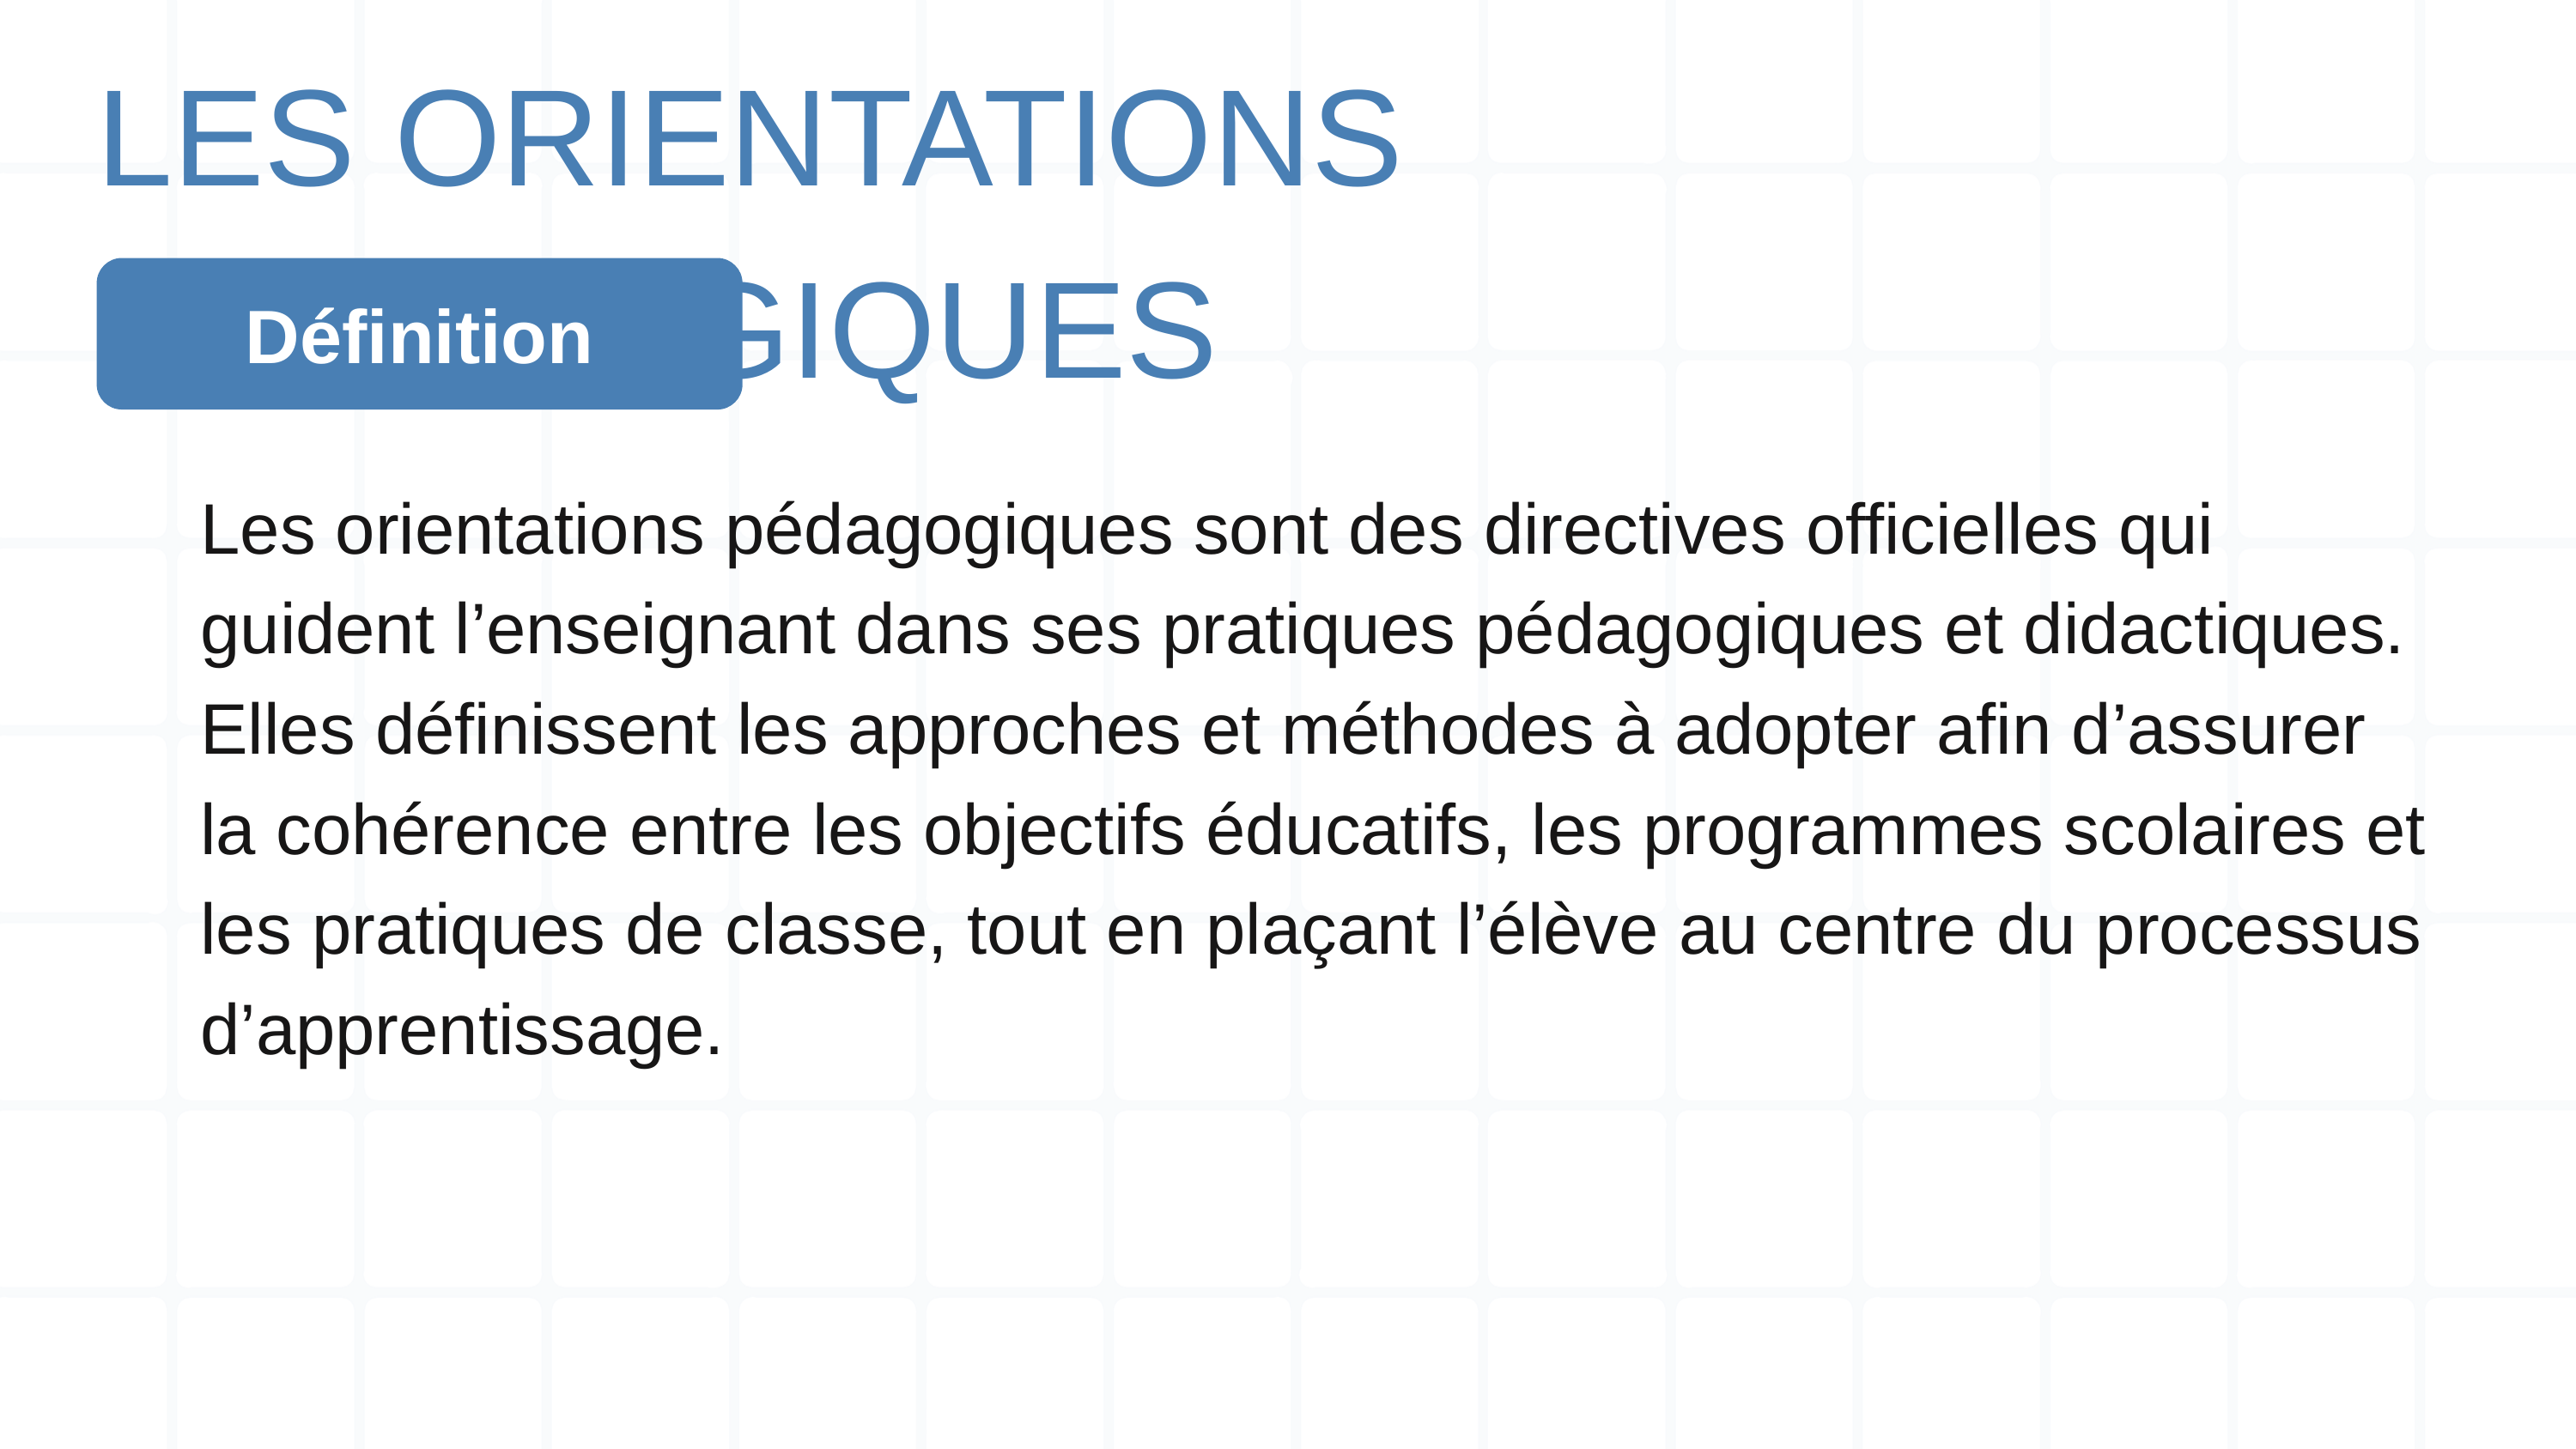

LES ORIENTATIONS PÉDAGOGIQUES

Définition
Les orientations pédagogiques sont des directives officielles qui guident l’enseignant dans ses pratiques pédagogiques et didactiques. Elles définissent les approches et méthodes à adopter afin d’assurer la cohérence entre les objectifs éducatifs, les programmes scolaires et les pratiques de classe, tout en plaçant l’élève au centre du processus d’apprentissage.